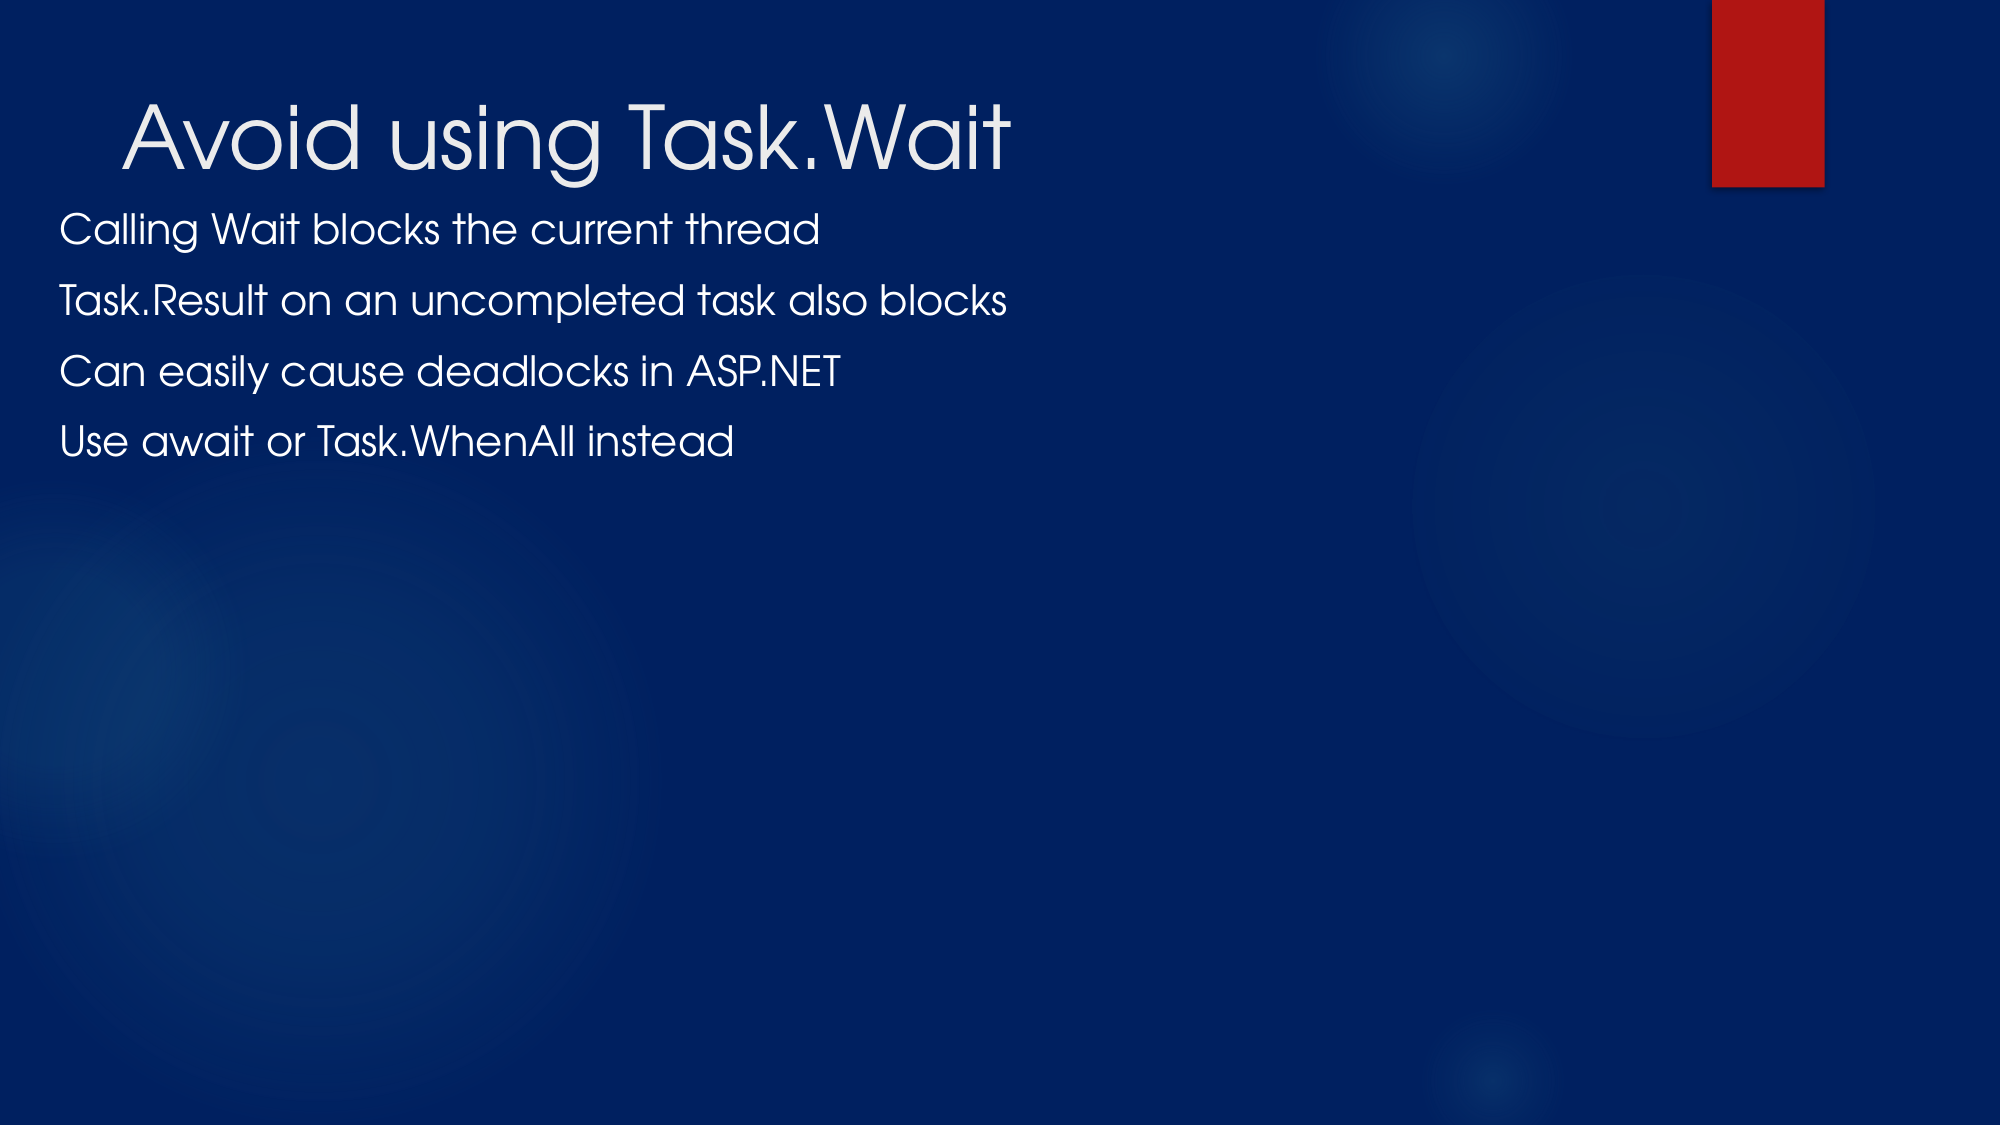

# Avoid using Task.Wait
Calling Wait blocks the current thread
Task.Result on an uncompleted task also blocks
Can easily cause deadlocks in ASP.NET
Use await or Task.WhenAll instead